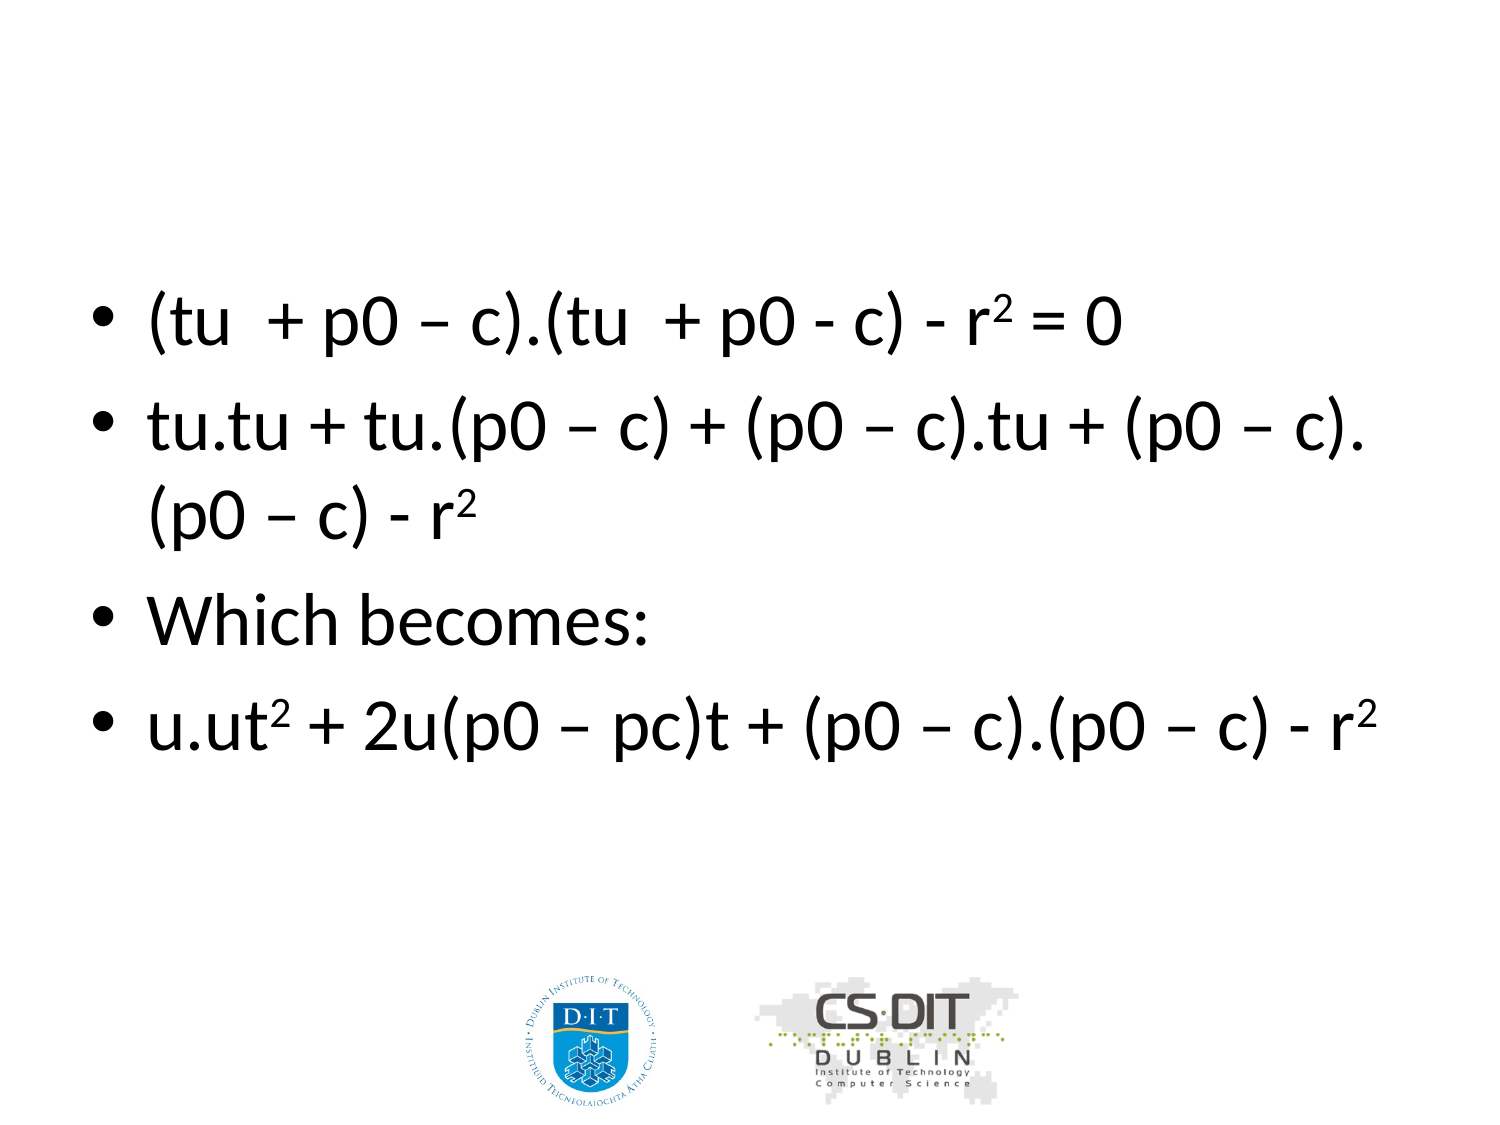

#
(tu  + p0 – c).(tu  + p0 - c) - r2 = 0
tu.tu + tu.(p0 – c) + (p0 – c).tu + (p0 – c).(p0 – c) - r2
Which becomes:
u.ut2 + 2u(p0 – pc)t + (p0 – c).(p0 – c) - r2